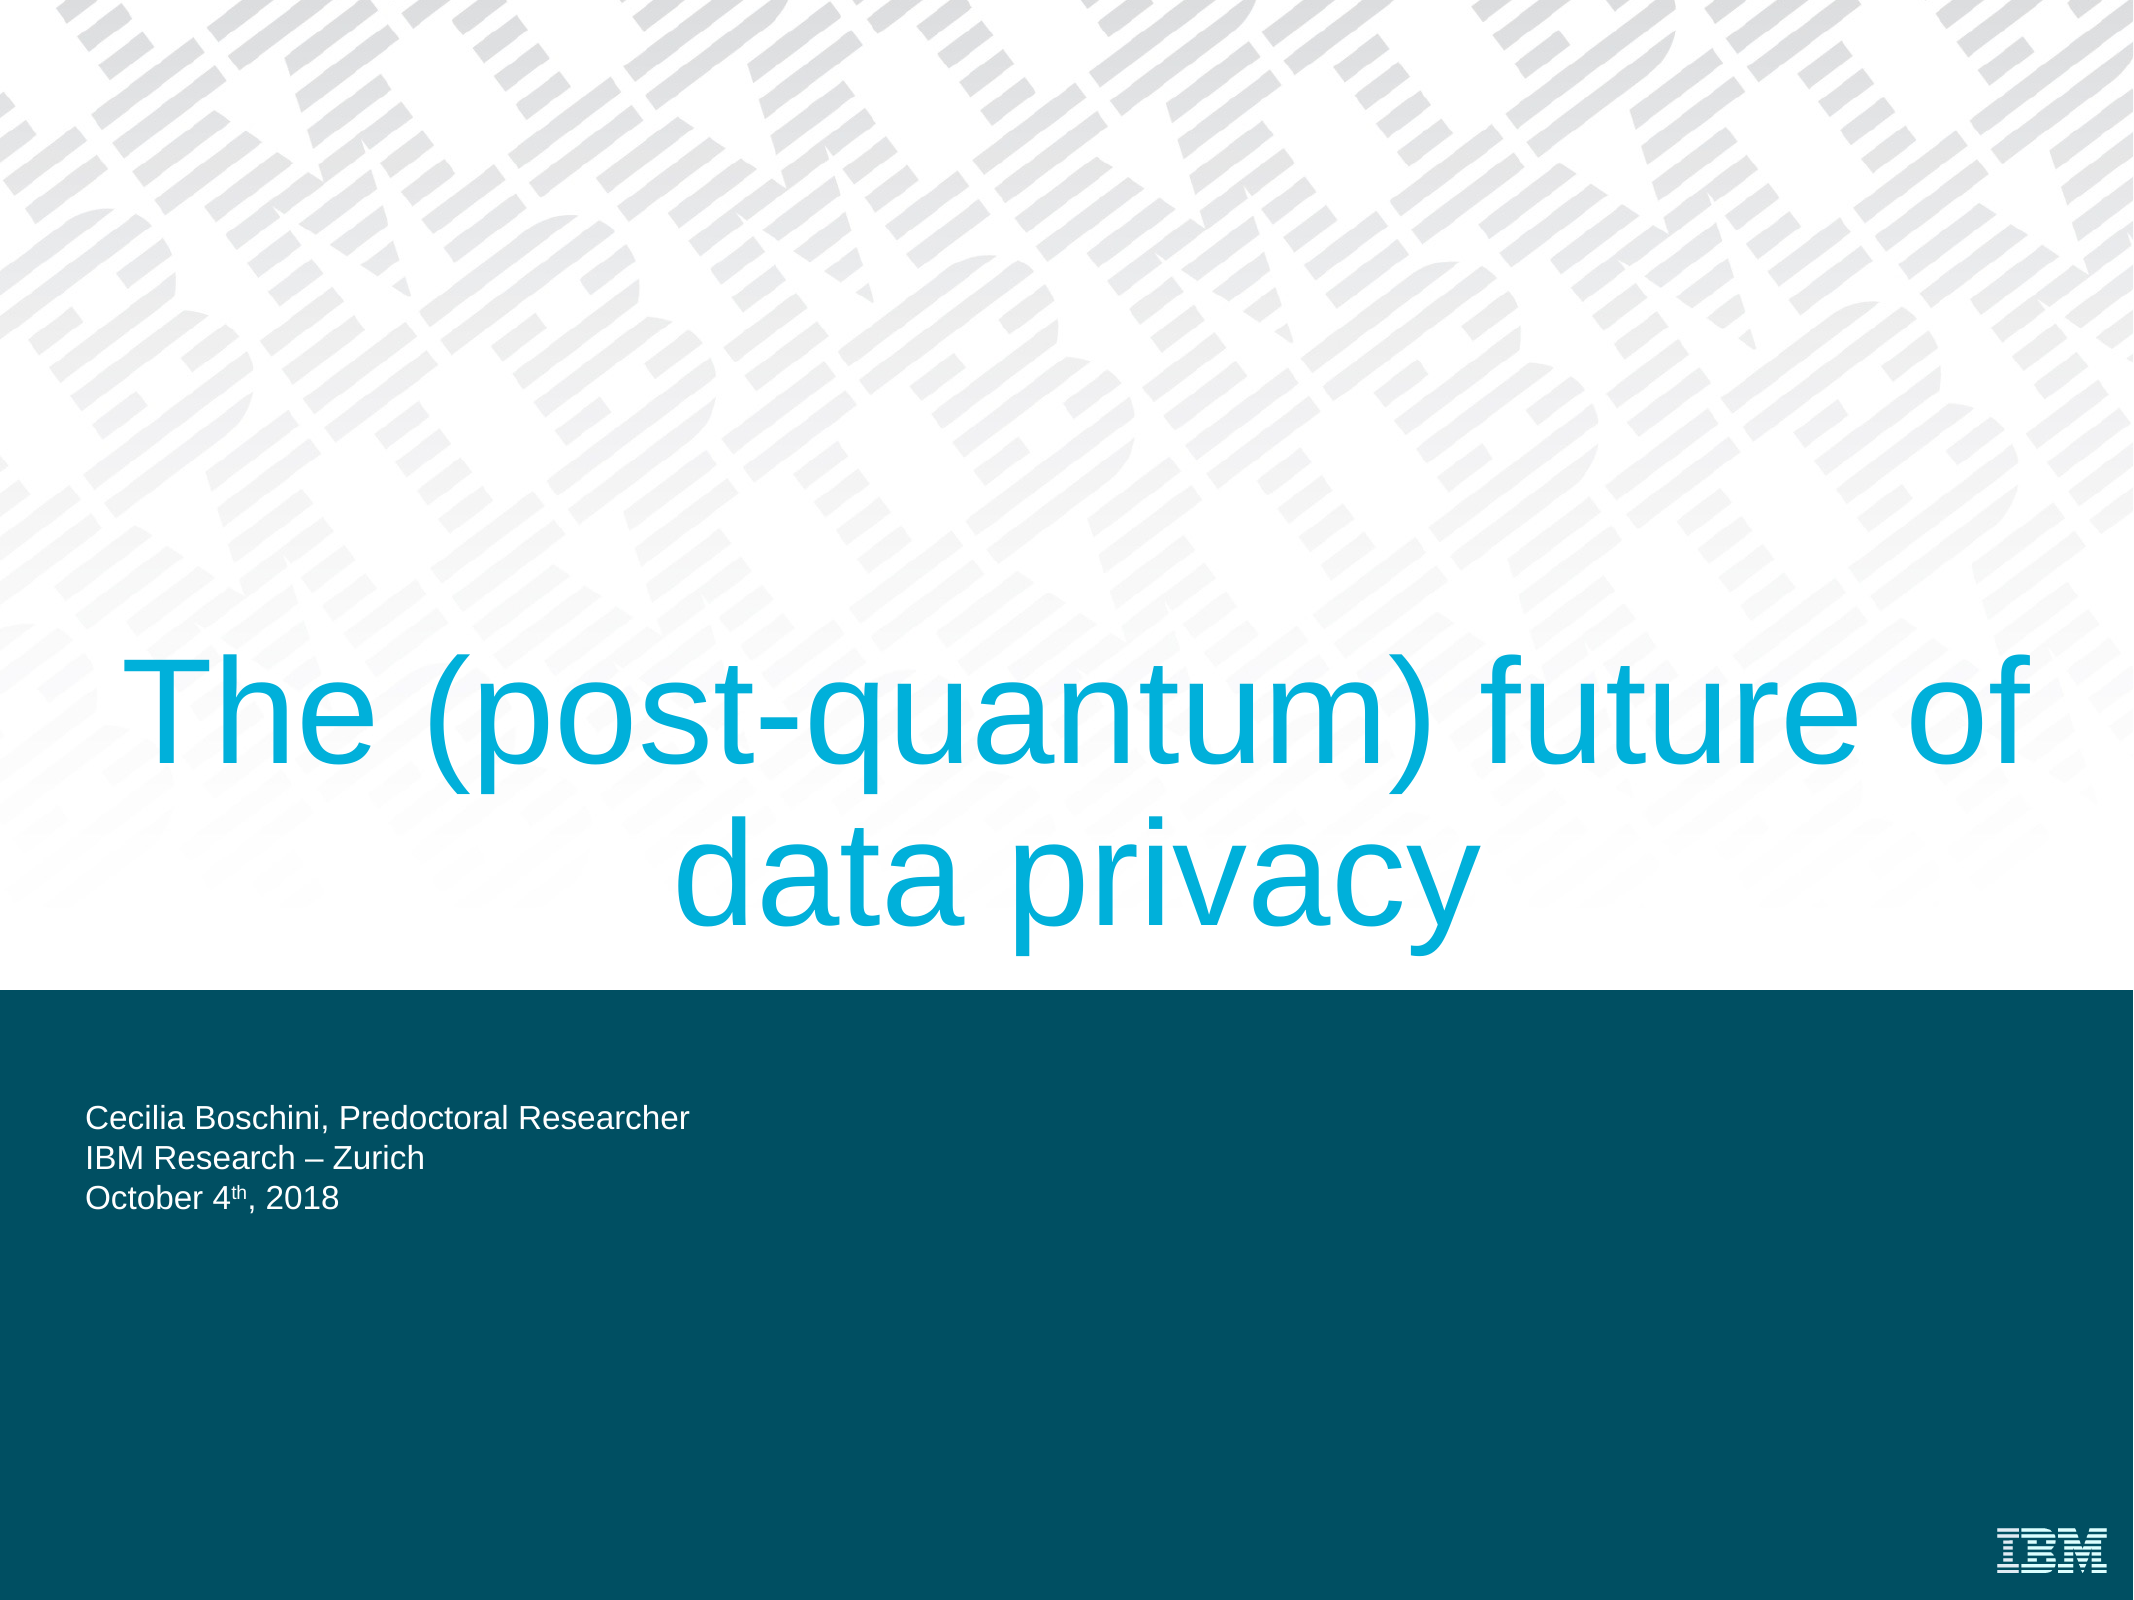

# The (post-quantum) future of data privacy
Cecilia Boschini, Predoctoral Researcher
IBM Research – Zurich
October 4th, 2018